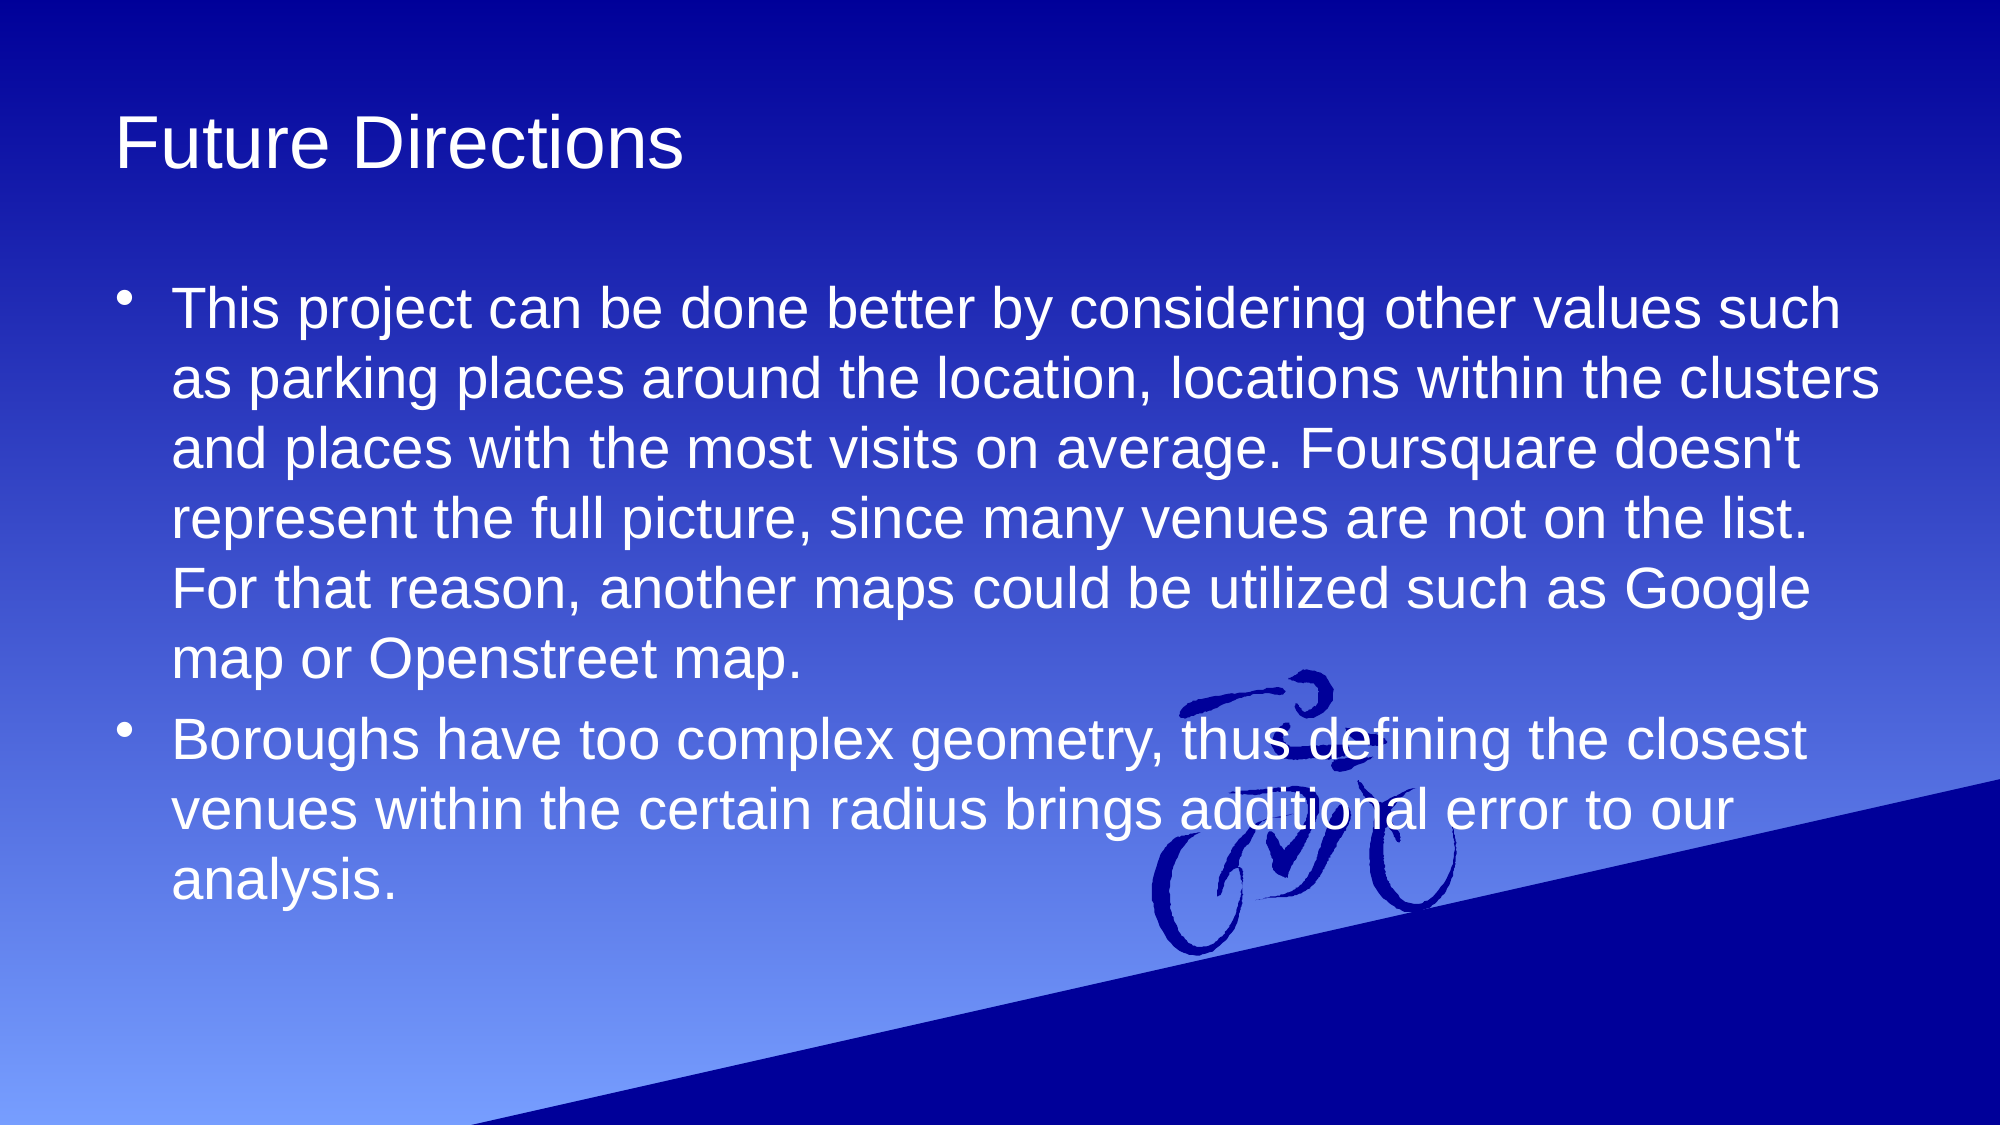

# Future Directions
This project can be done better by considering other values such as parking places around the location, locations within the clusters and places with the most visits on average. Foursquare doesn't represent the full picture, since many venues are not on the list. For that reason, another maps could be utilized such as Google map or Openstreet map.
Boroughs have too complex geometry, thus defining the closest venues within the certain radius brings additional error to our analysis.